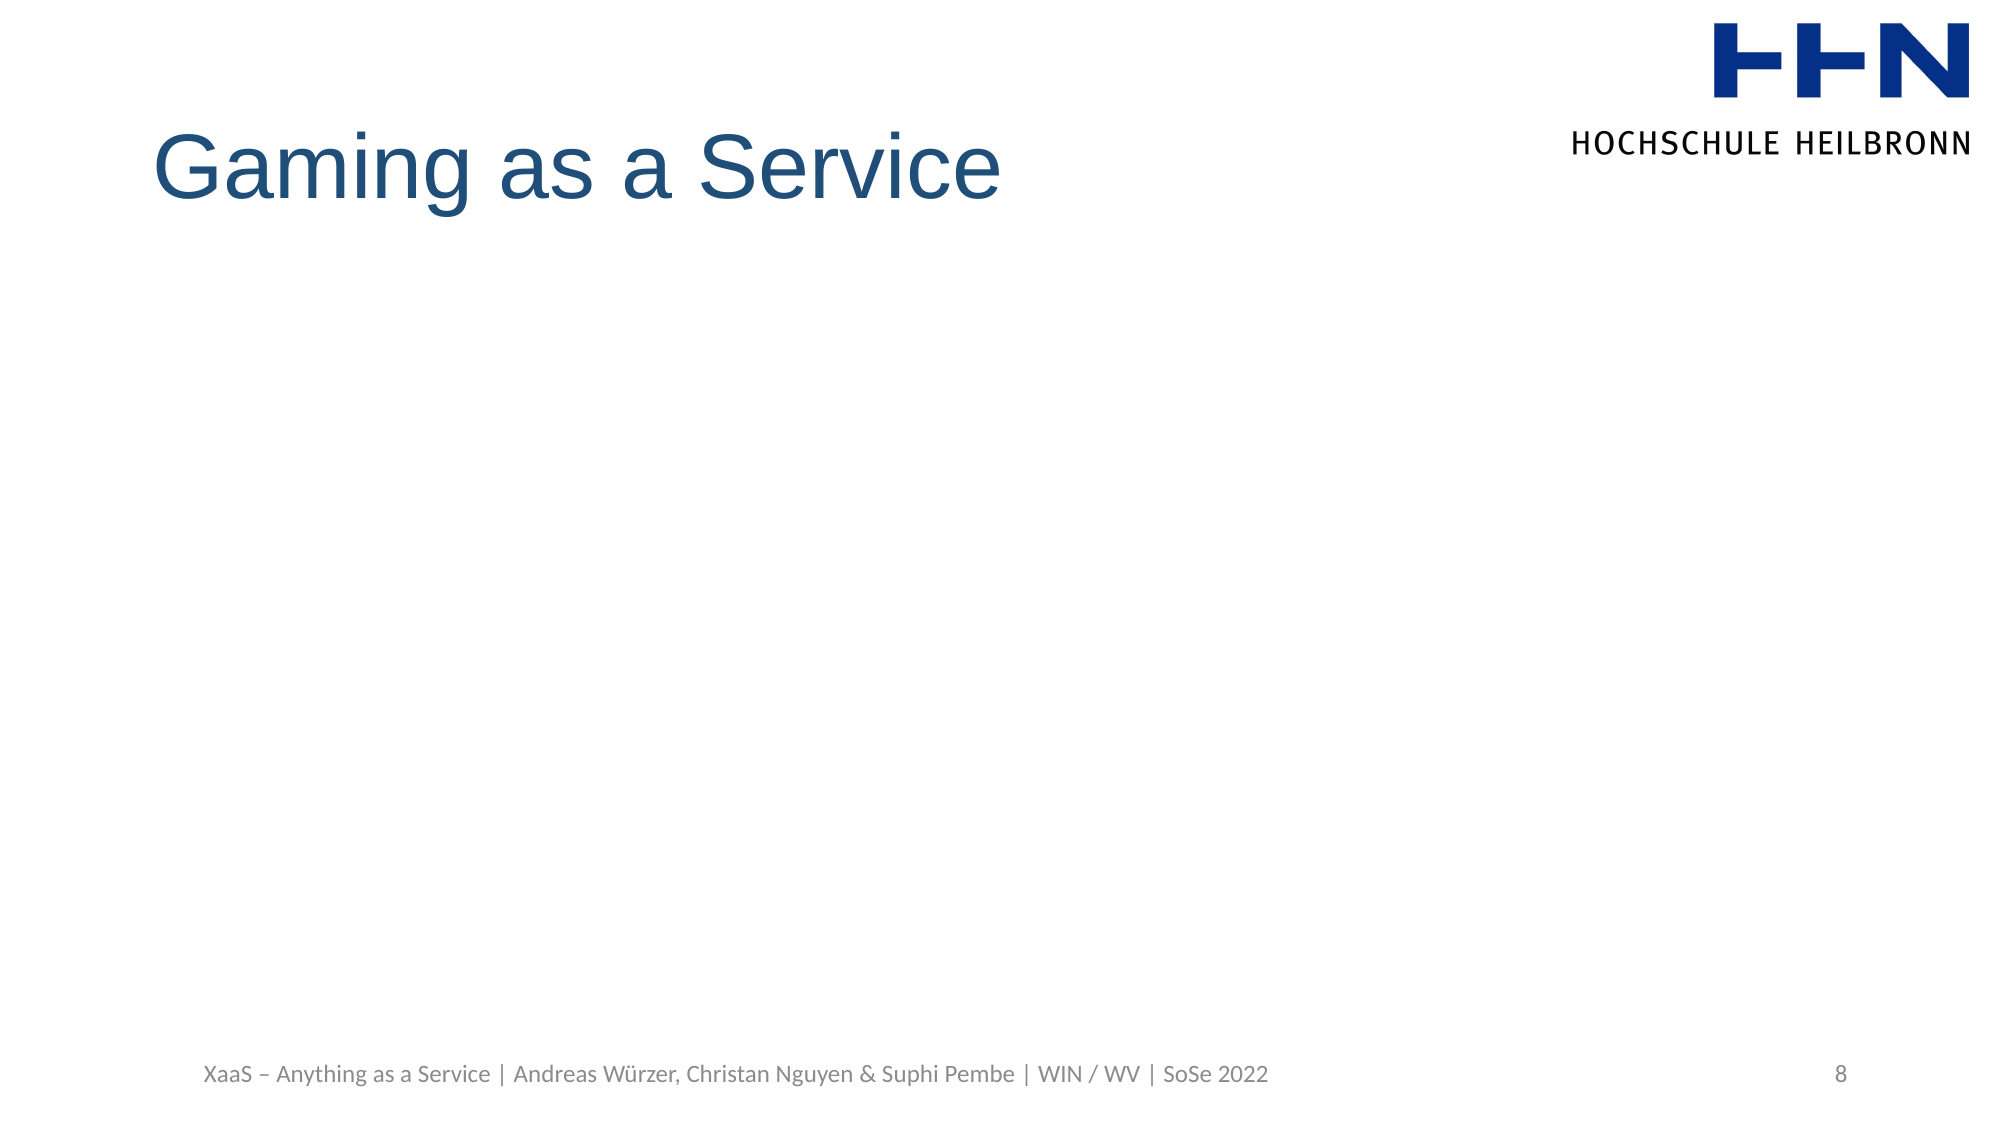

# Gaming as a Service

XaaS – Anything as a Service | Andreas Würzer, Christan Nguyen & Suphi Pembe | WIN / WV | SoSe 2022
8